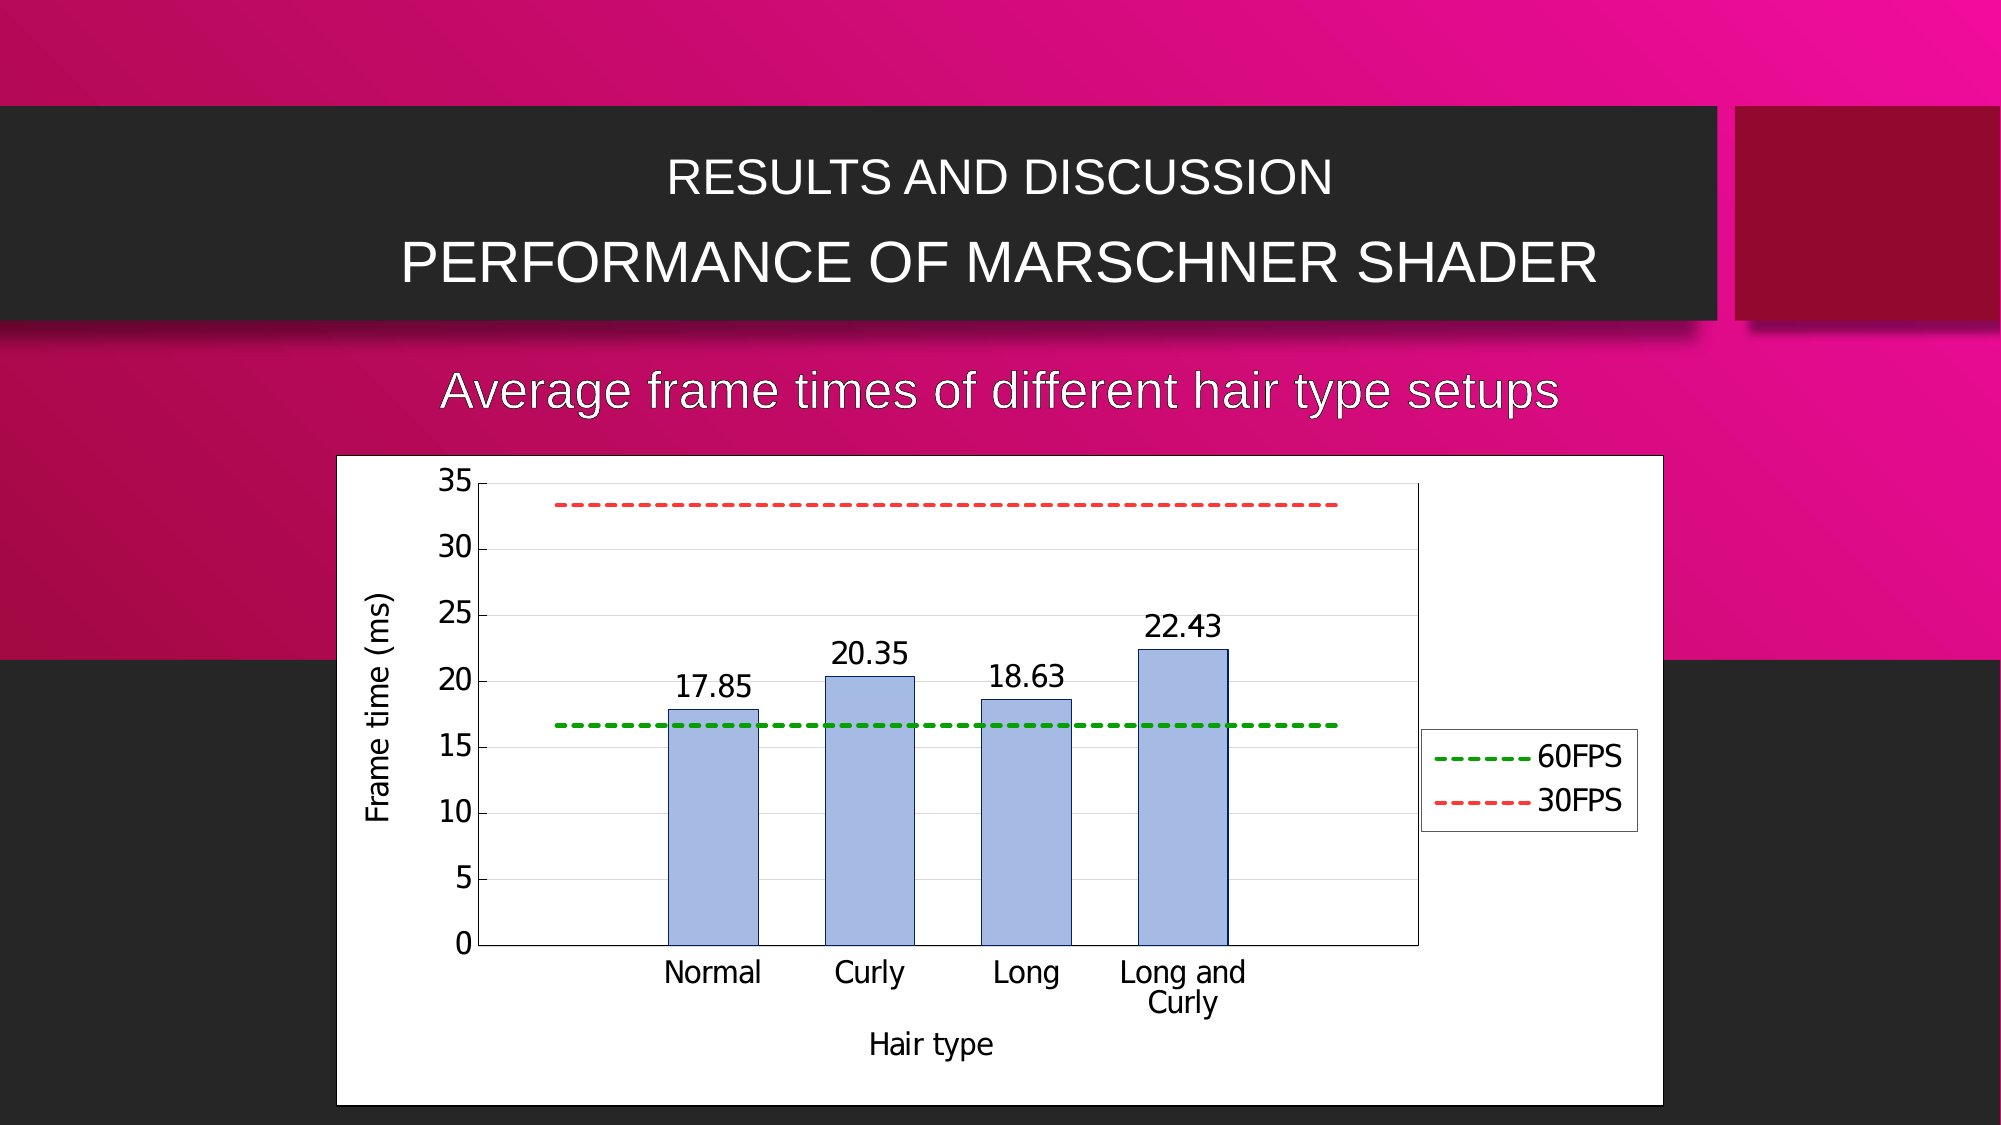

RESULTS AND DISCUSSION
PERFORMANCE OF MARSCHNER SHADER
Average frame times of different hair type setups

### Chart

| Category | Frame time (ms) | 60FPS | 30FPS |
|---|---|---|---|
|  | None | 16.666666666666668 | 33.333333333333336 |
| Normal | 17.85 | 16.666666666666668 | 33.333333333333336 |
| Curly | 20.35 | 16.666666666666668 | 33.333333333333336 |
| Long | 18.63 | 16.666666666666668 | 33.333333333333336 |
| Long and Curly | 22.43 | 16.666666666666668 | 33.333333333333336 |